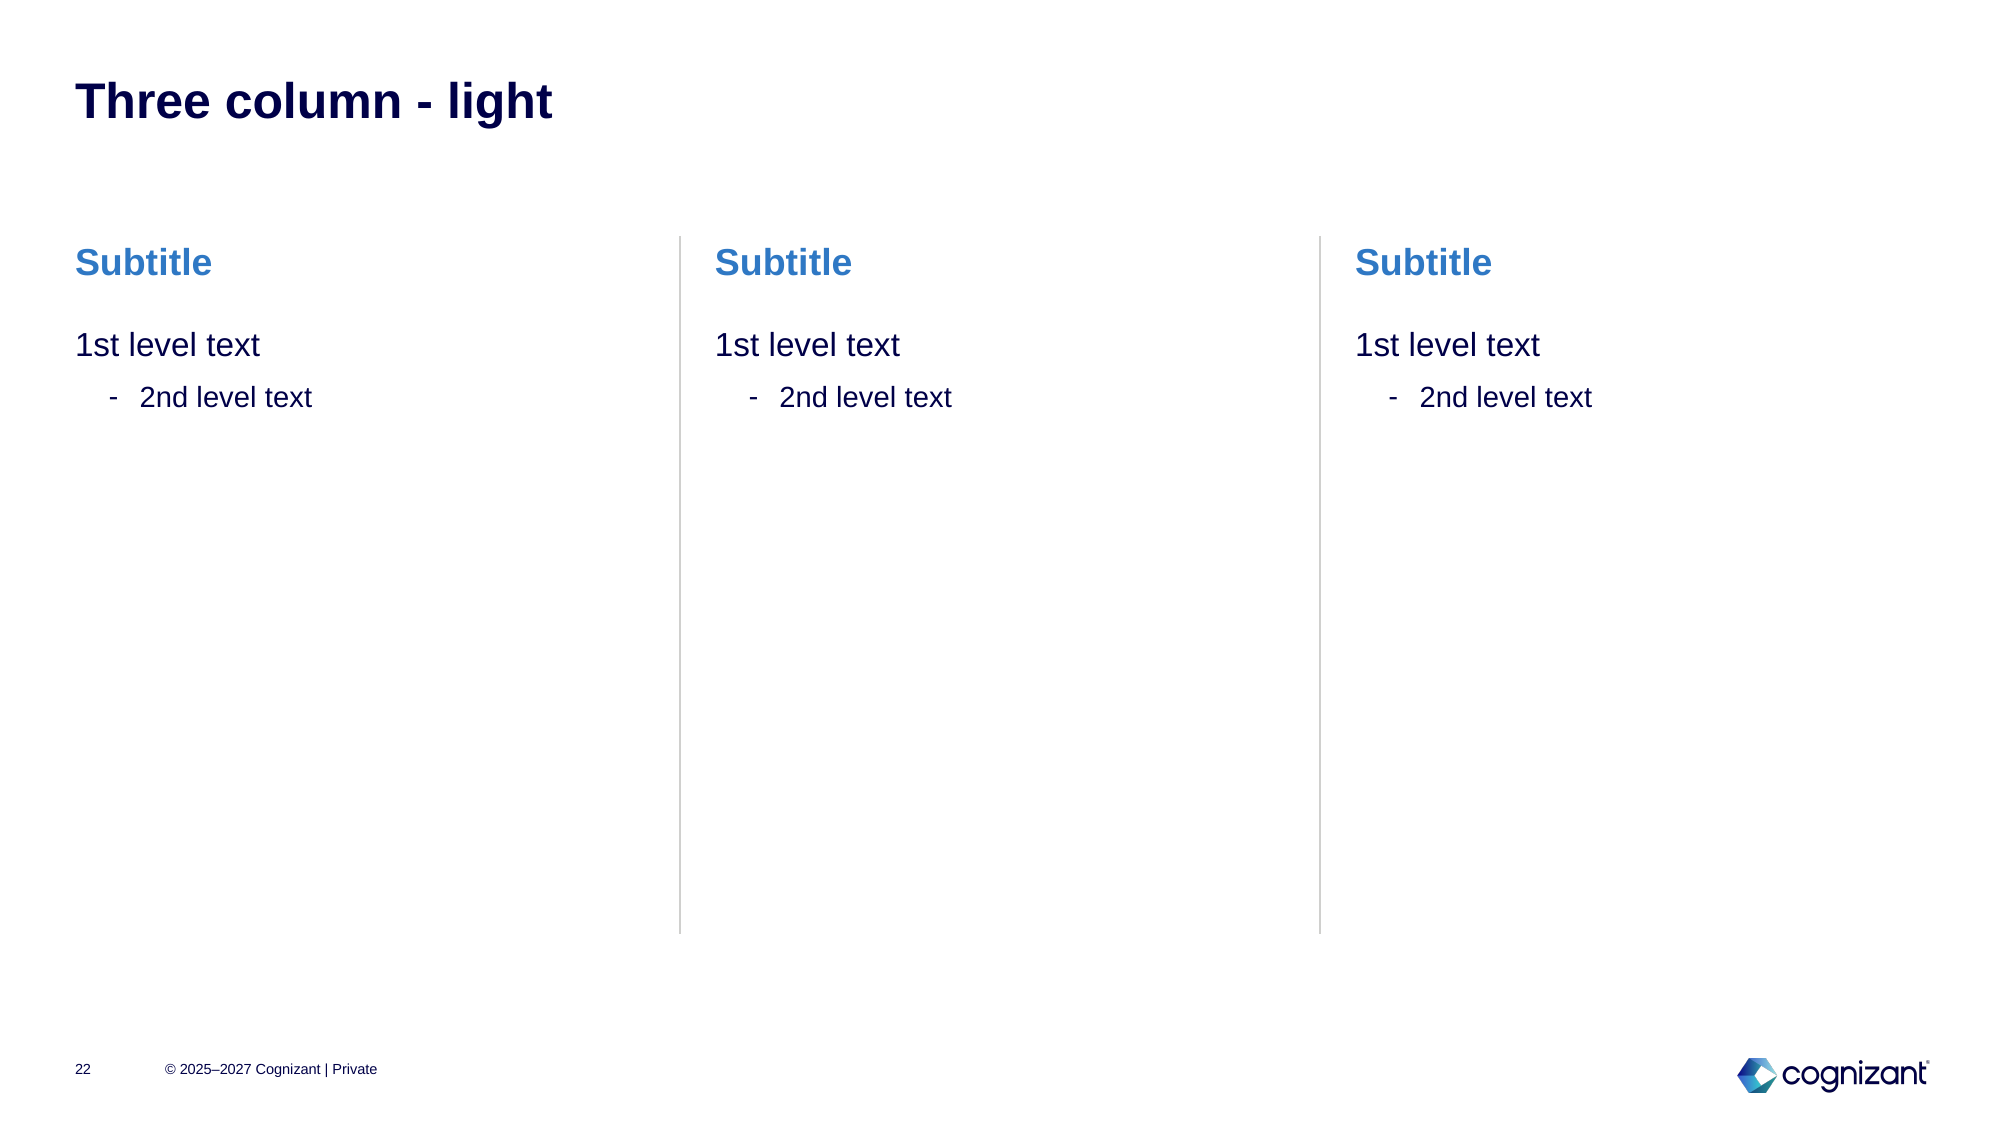

# Three column - light
Subtitle
Subtitle
Subtitle
1st level text
2nd level text
1st level text
2nd level text
1st level text
2nd level text
22
© 2025–2027 Cognizant | Private